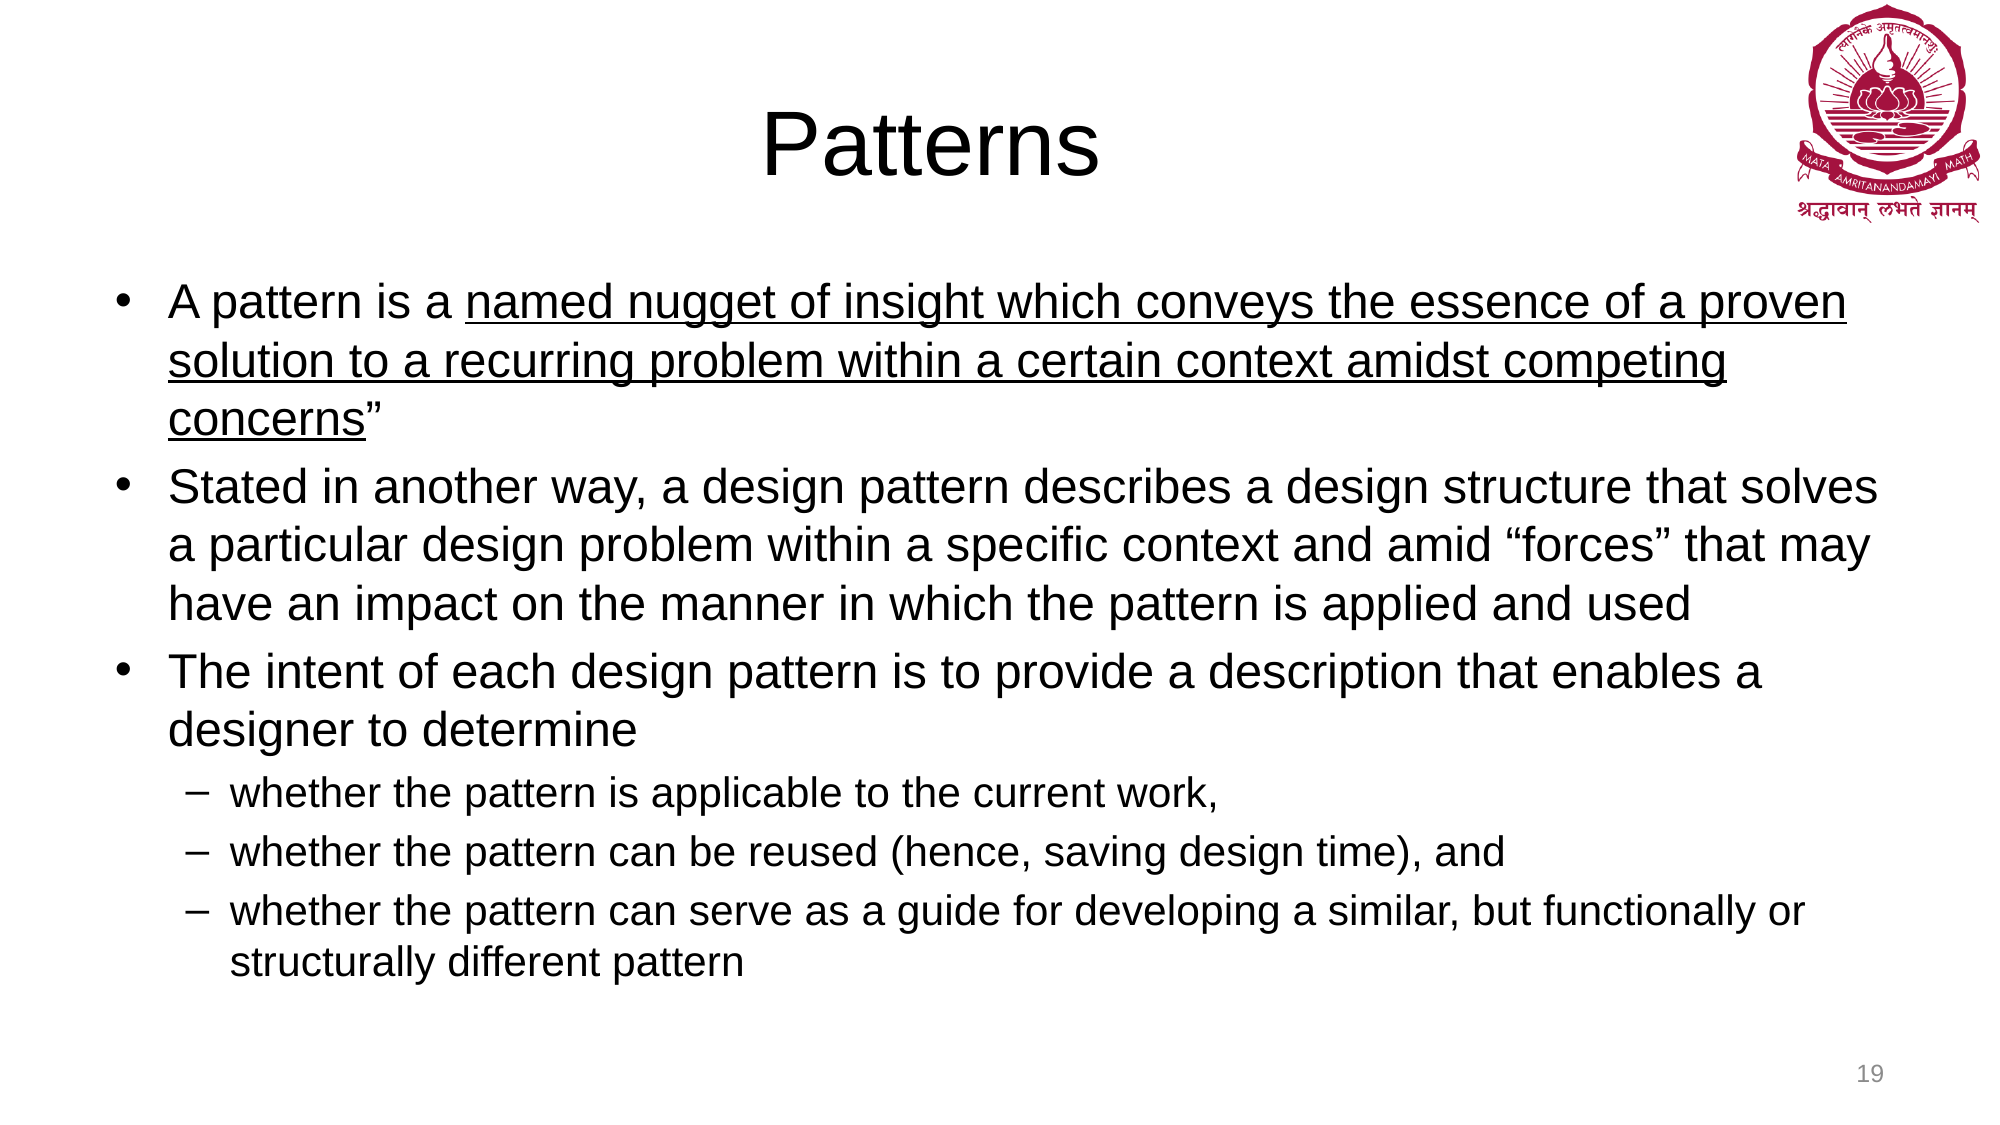

# Patterns
A pattern is a named nugget of insight which conveys the essence of a proven solution to a recurring problem within a certain context amidst competing concerns”
Stated in another way, a design pattern describes a design structure that solves a particular design problem within a specific context and amid “forces” that may have an impact on the manner in which the pattern is applied and used
The intent of each design pattern is to provide a description that enables a designer to determine
whether the pattern is applicable to the current work,
whether the pattern can be reused (hence, saving design time), and
whether the pattern can serve as a guide for developing a similar, but functionally or structurally different pattern
19